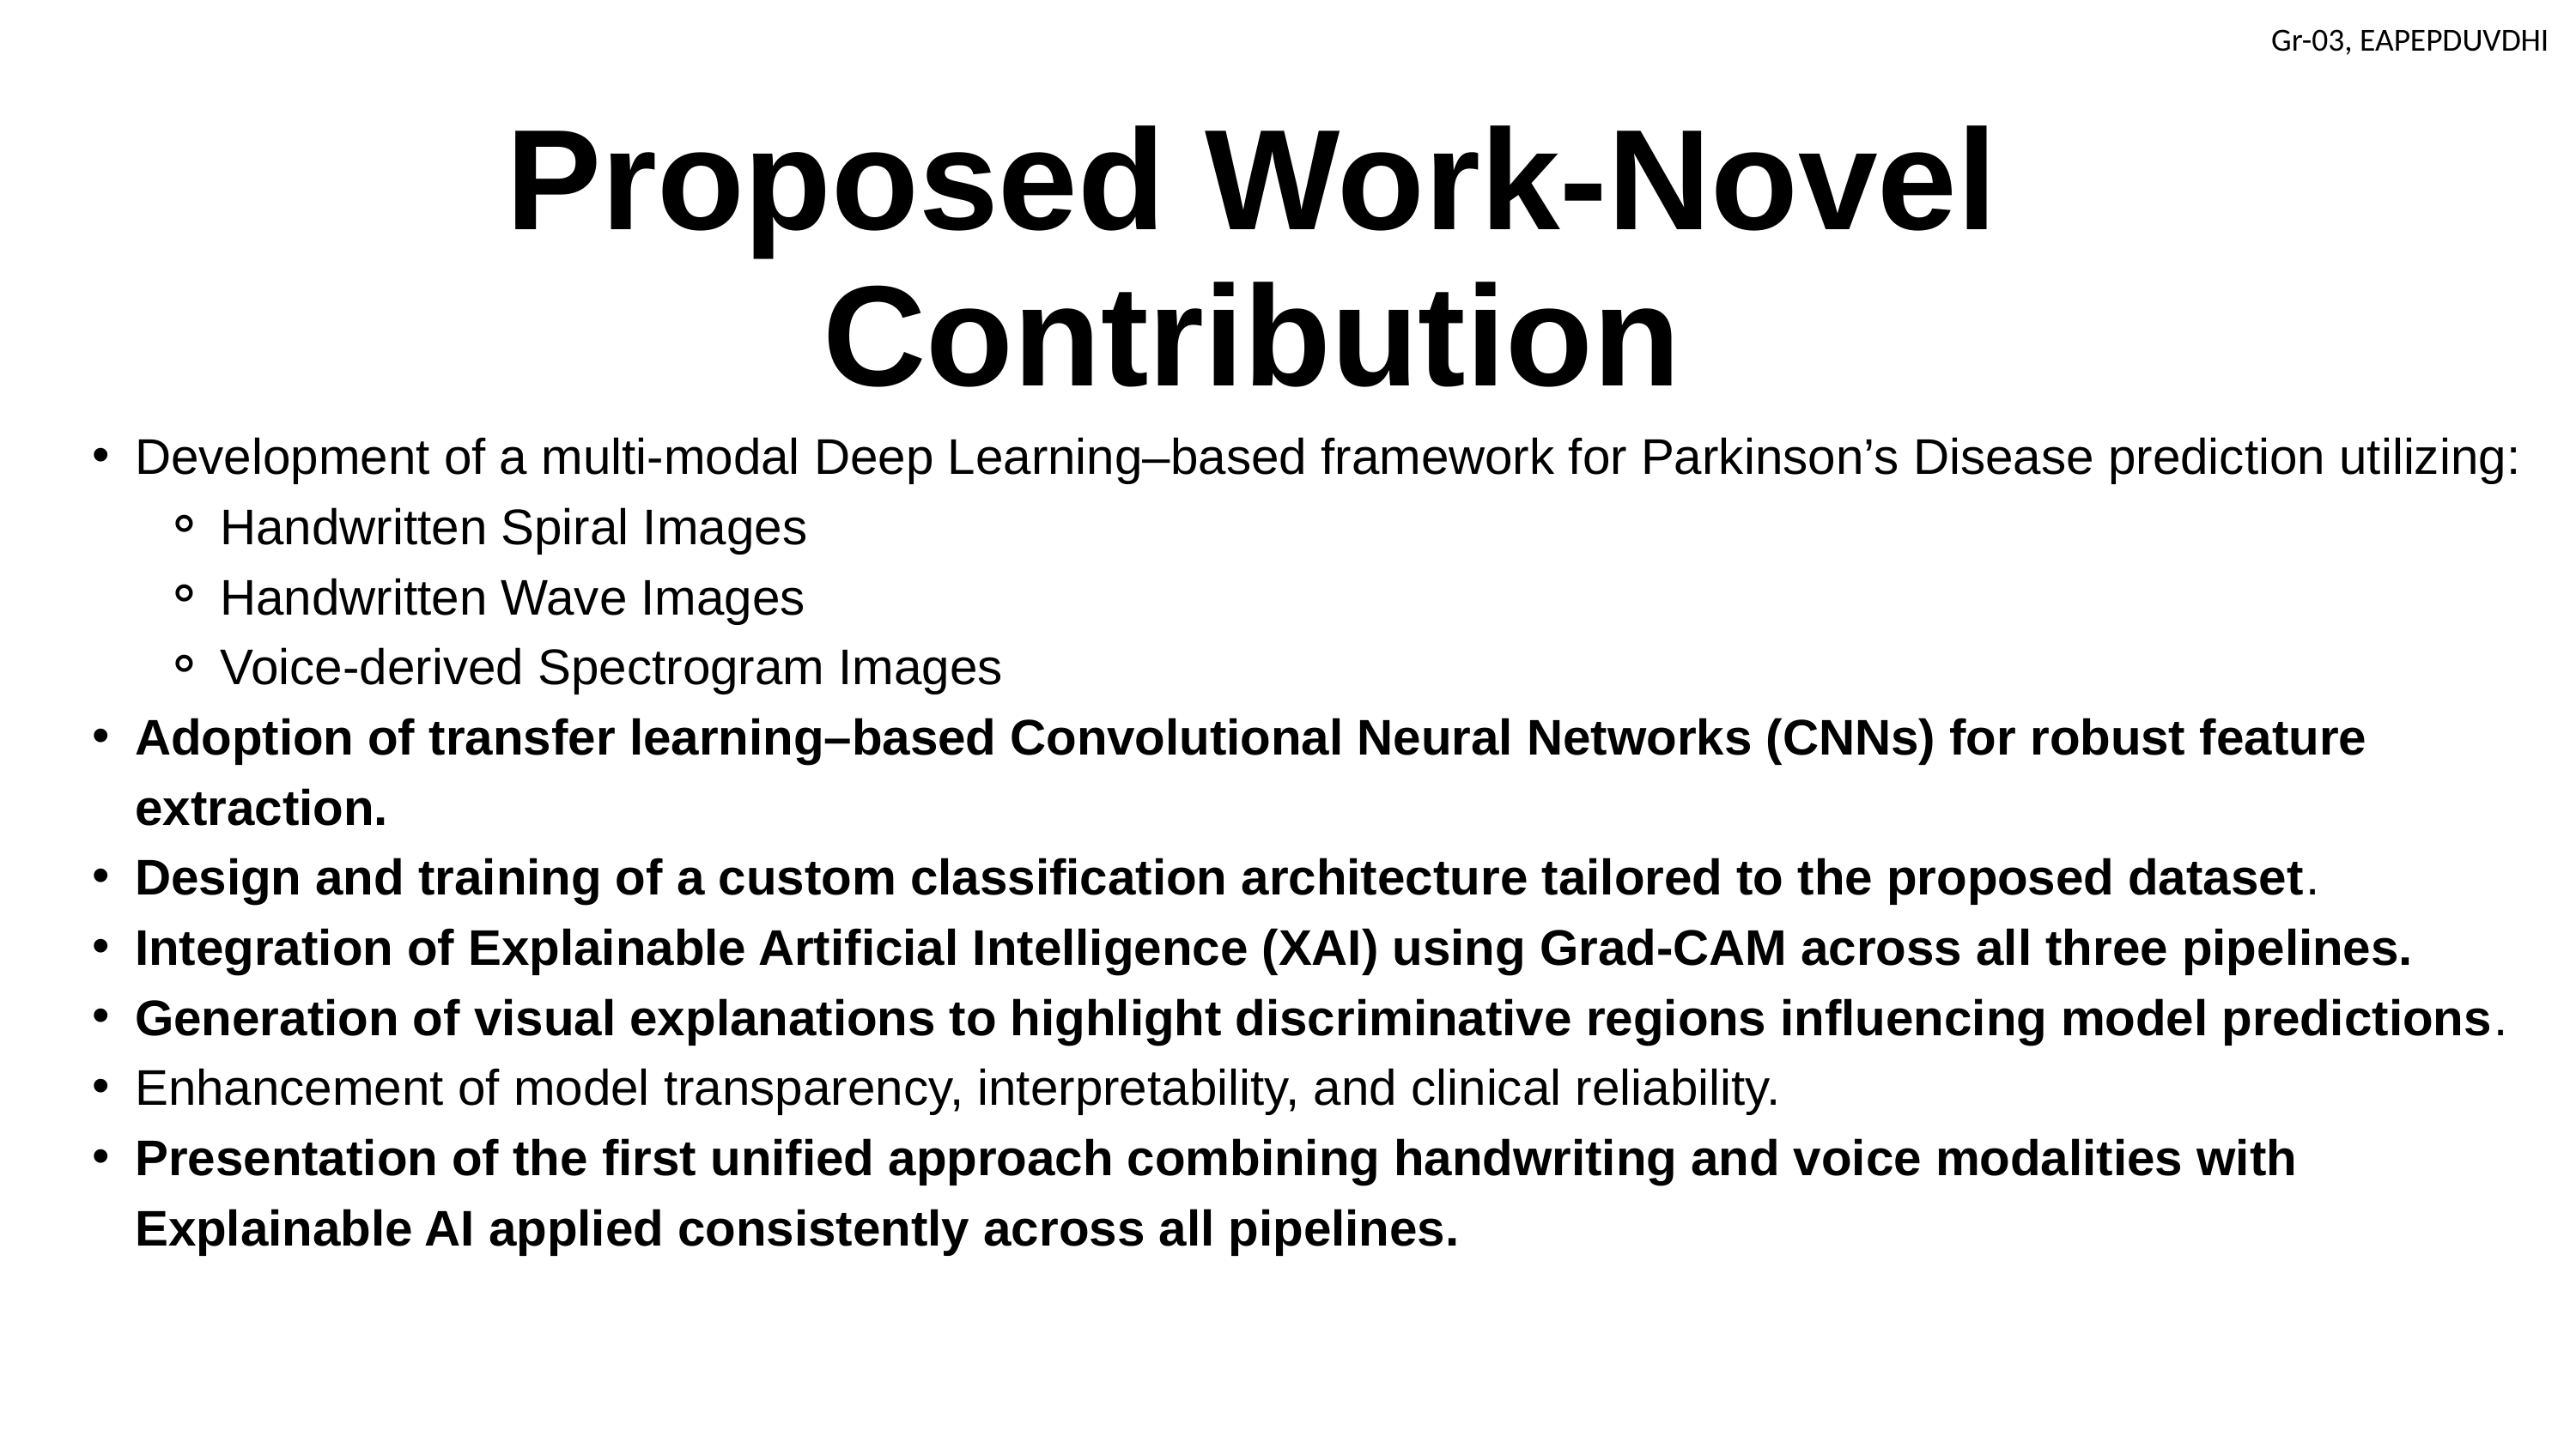

Proposed Work-Novel Contribution

Development of a multi-modal Deep Learning–based framework for Parkinson’s Disease prediction utilizing:
Handwritten Spiral Images
Handwritten Wave Images
Voice-derived Spectrogram Images
Adoption of transfer learning–based Convolutional Neural Networks (CNNs) for robust feature extraction.
Design and training of a custom classification architecture tailored to the proposed dataset.
Integration of Explainable Artificial Intelligence (XAI) using Grad-CAM across all three pipelines.
Generation of visual explanations to highlight discriminative regions influencing model predictions.
Enhancement of model transparency, interpretability, and clinical reliability.
Presentation of the first unified approach combining handwriting and voice modalities with Explainable AI applied consistently across all pipelines.